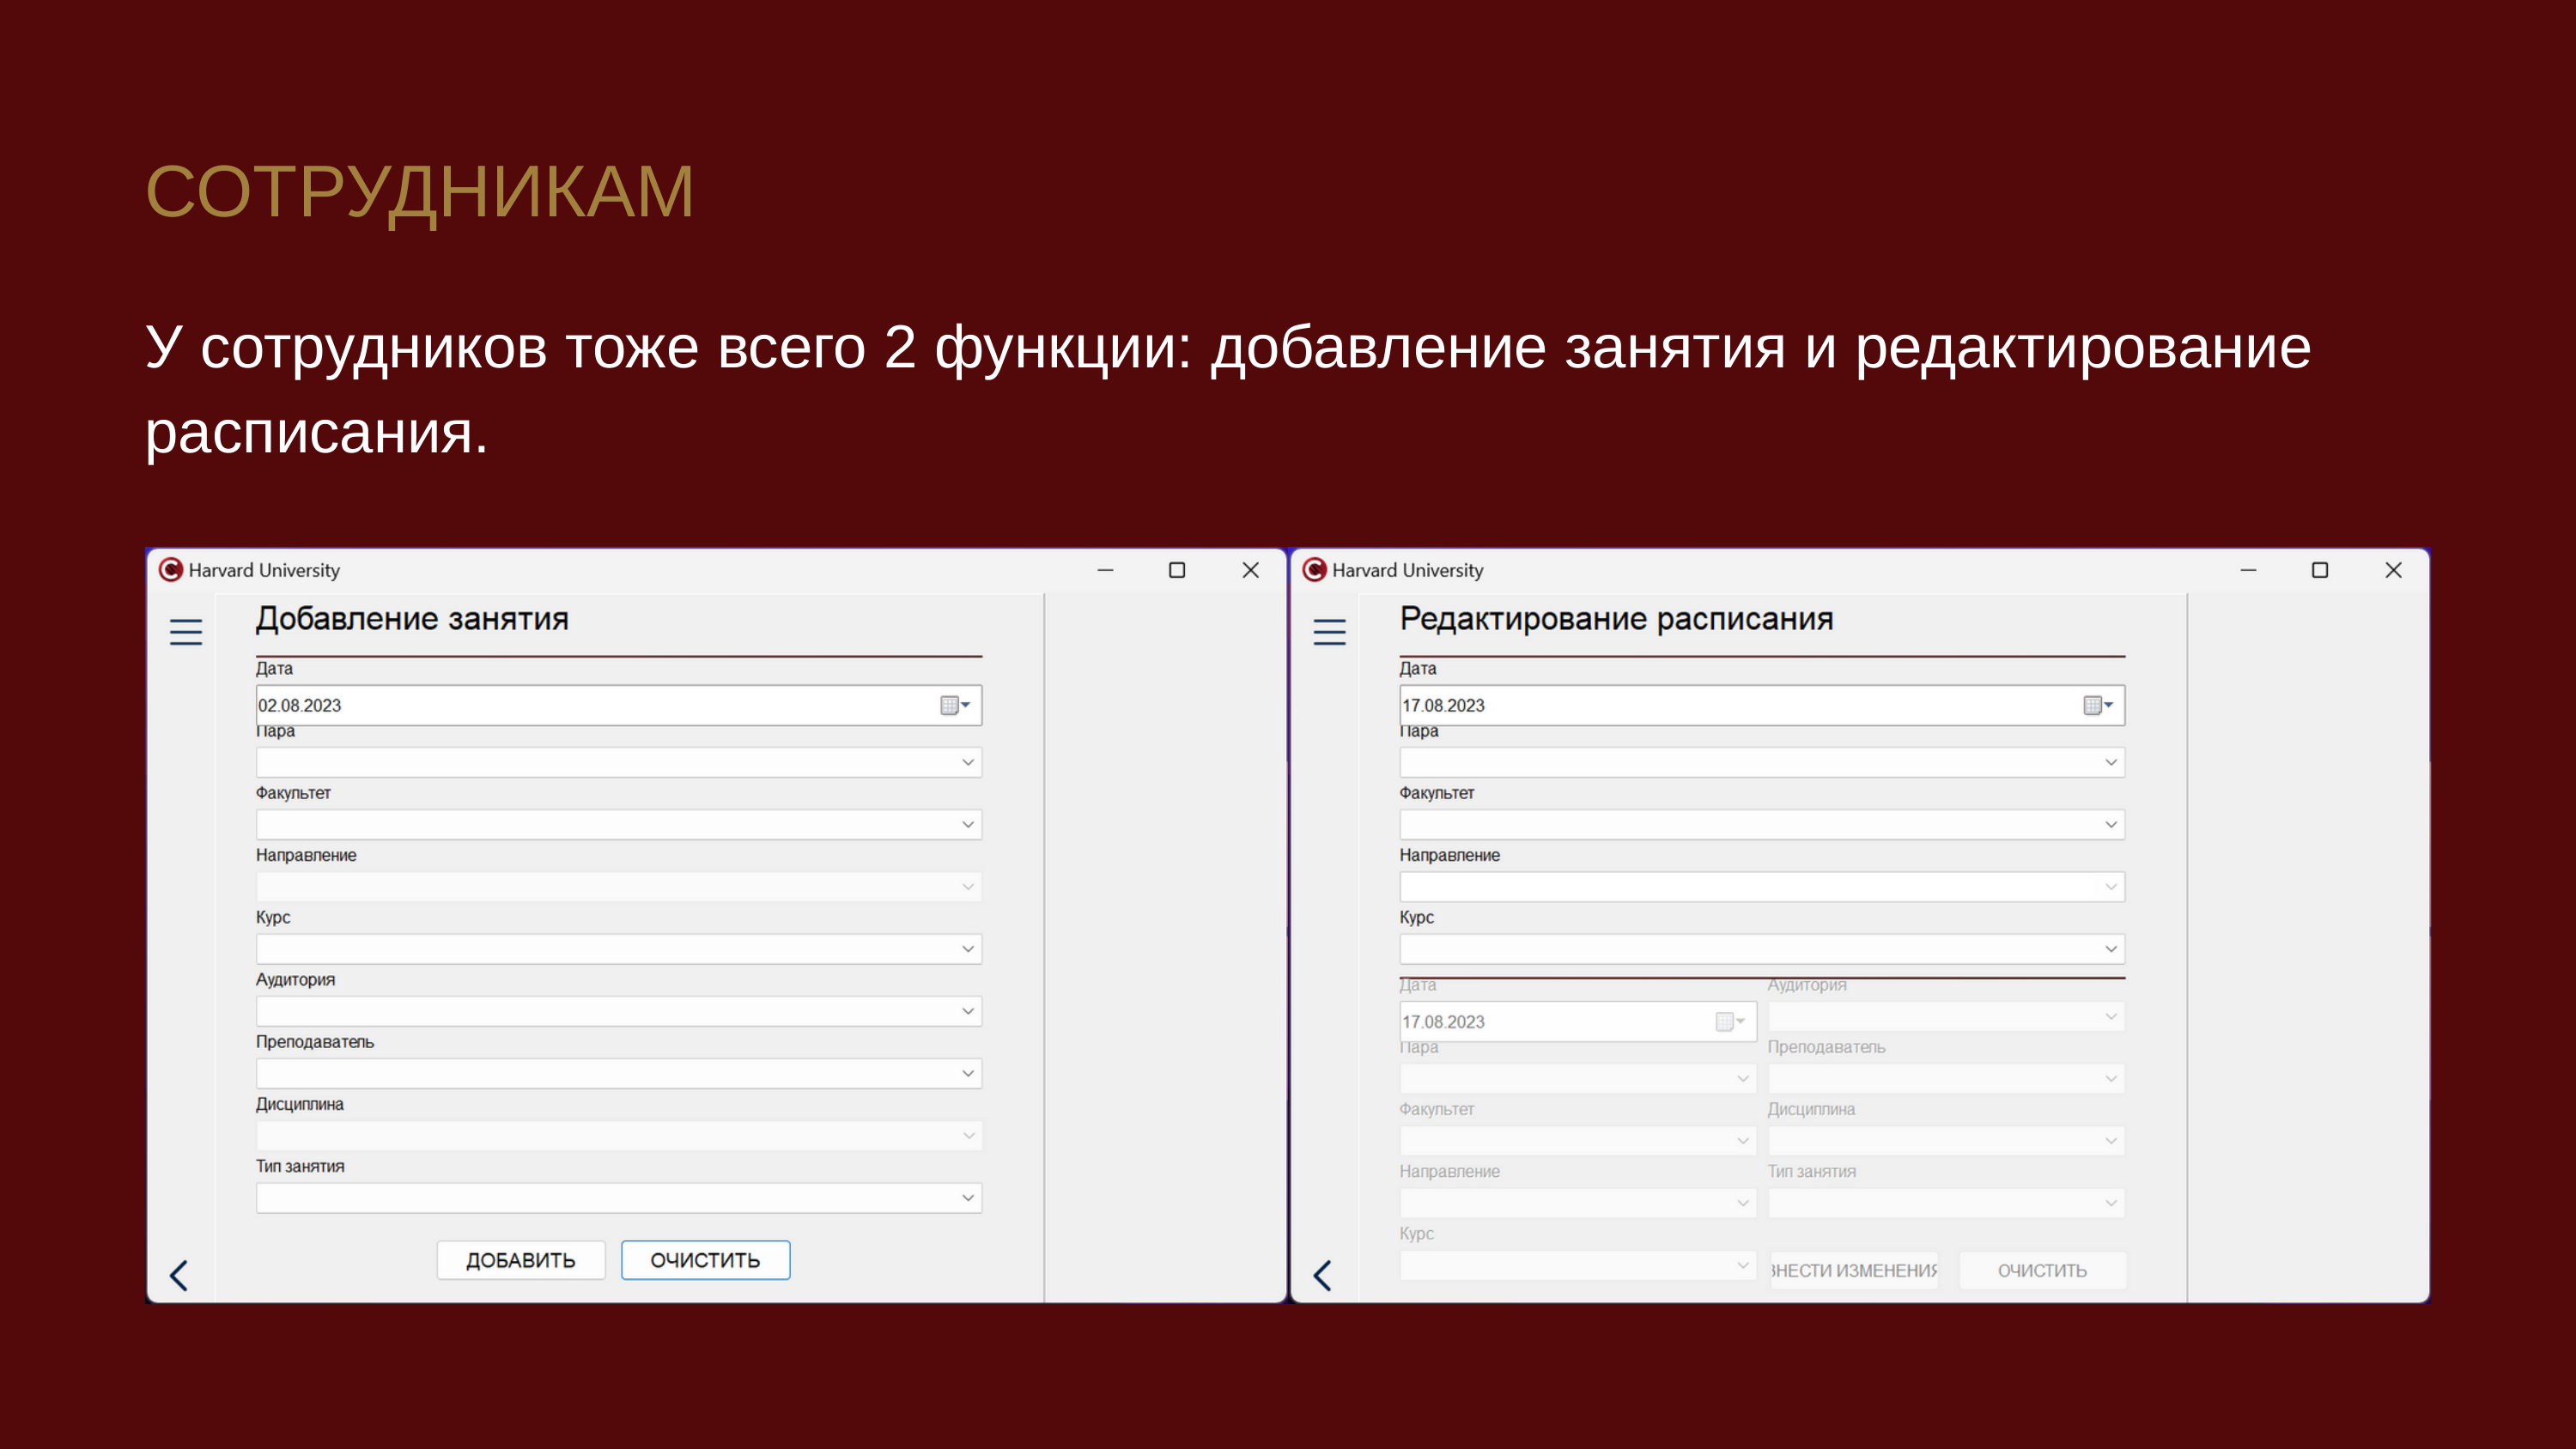

СОТРУДНИКАМ
У сотрудников тоже всего 2 функции: добавление занятия и редактирование расписания.